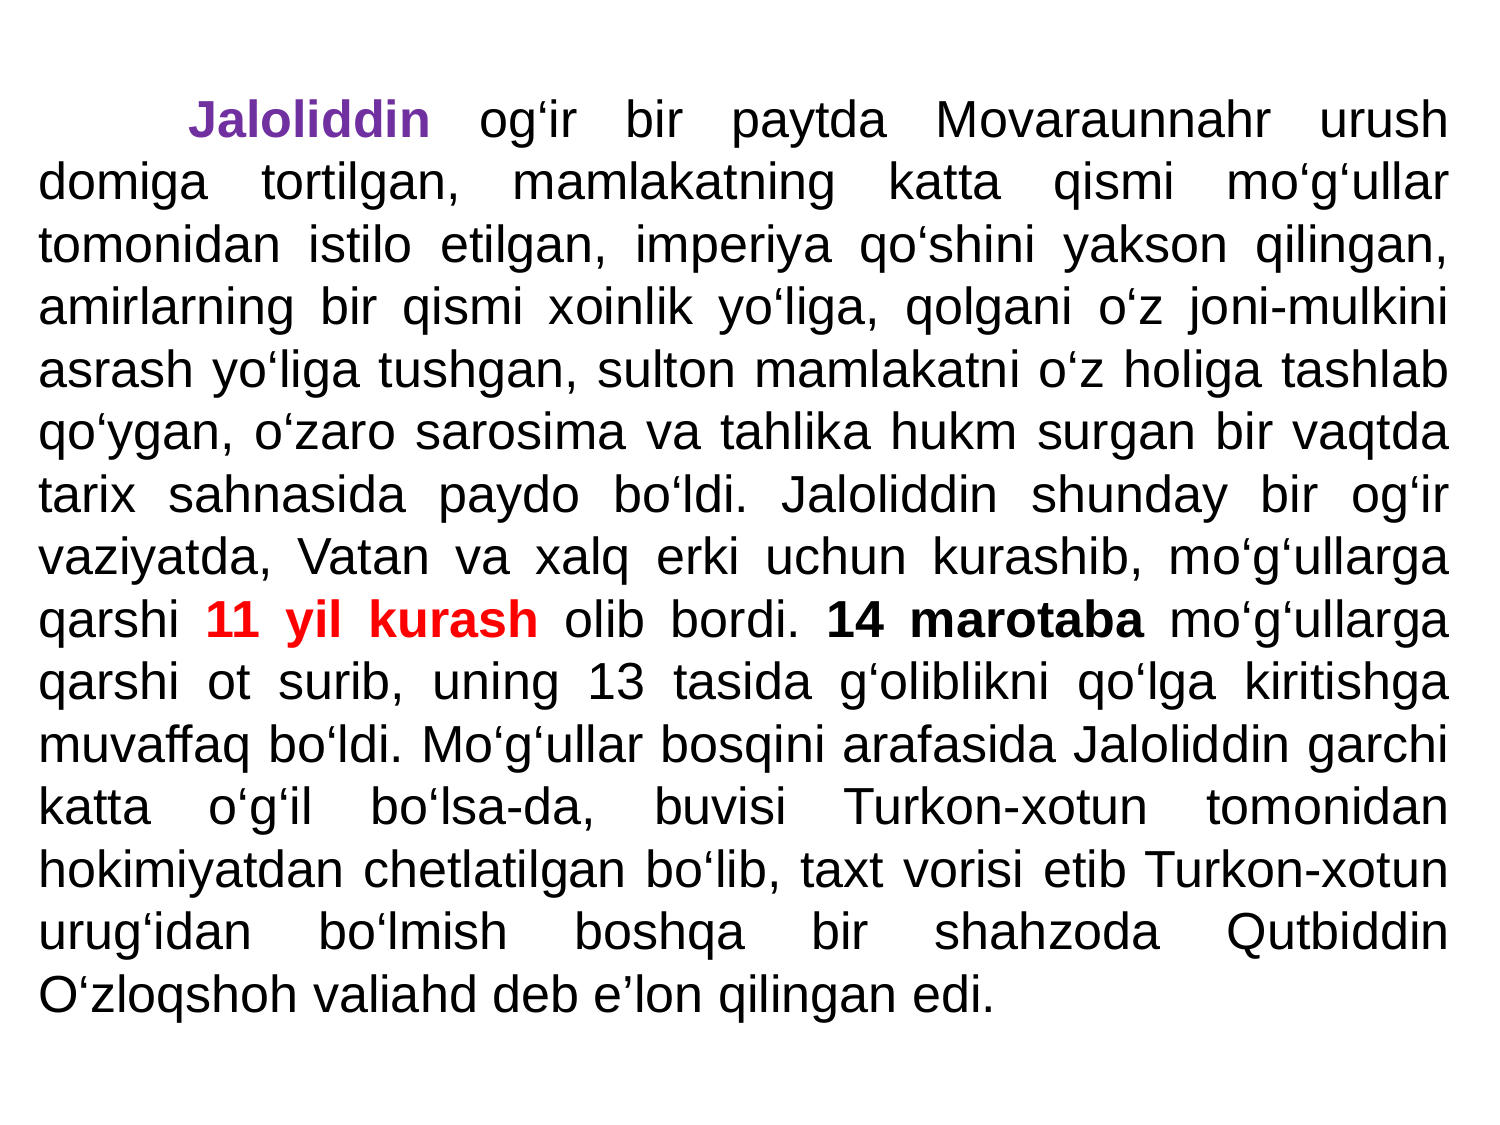

Jaloliddin og‘ir bir paytda Movaraunnahr urush domiga tortilgan, mamlakatning katta qismi mo‘g‘ullar tomonidan istilo etilgan, imperiya qo‘shini yakson qilingan, amirlarning bir qismi xoinlik yo‘liga, qolgani o‘z joni-mulkini asrash yo‘liga tushgan, sulton mamlakatni o‘z holiga tashlab qo‘ygan, o‘zaro sarosima va tahlika hukm surgan bir vaqtda tarix sahnasida paydo bo‘ldi. Jaloliddin shunday bir og‘ir vaziyatda, Vatan va xalq erki uchun kurashib, mo‘g‘ullarga qarshi 11 yil kurash olib bordi. 14 marotaba mo‘g‘ullarga qarshi ot surib, uning 13 tasida g‘oliblikni qo‘lga kiritishga muvaffaq bo‘ldi. Mo‘g‘ullar bosqini arafasida Jaloliddin garchi katta o‘g‘il bo‘lsa-da, buvisi Turkon-xotun tomonidan hokimiyatdan chetlatilgan bo‘lib, taxt vorisi etib Turkon-xotun urug‘idan bo‘lmish boshqa bir shahzoda Qutbiddin O‘zloqshoh valiahd deb e’lon qilingan edi.